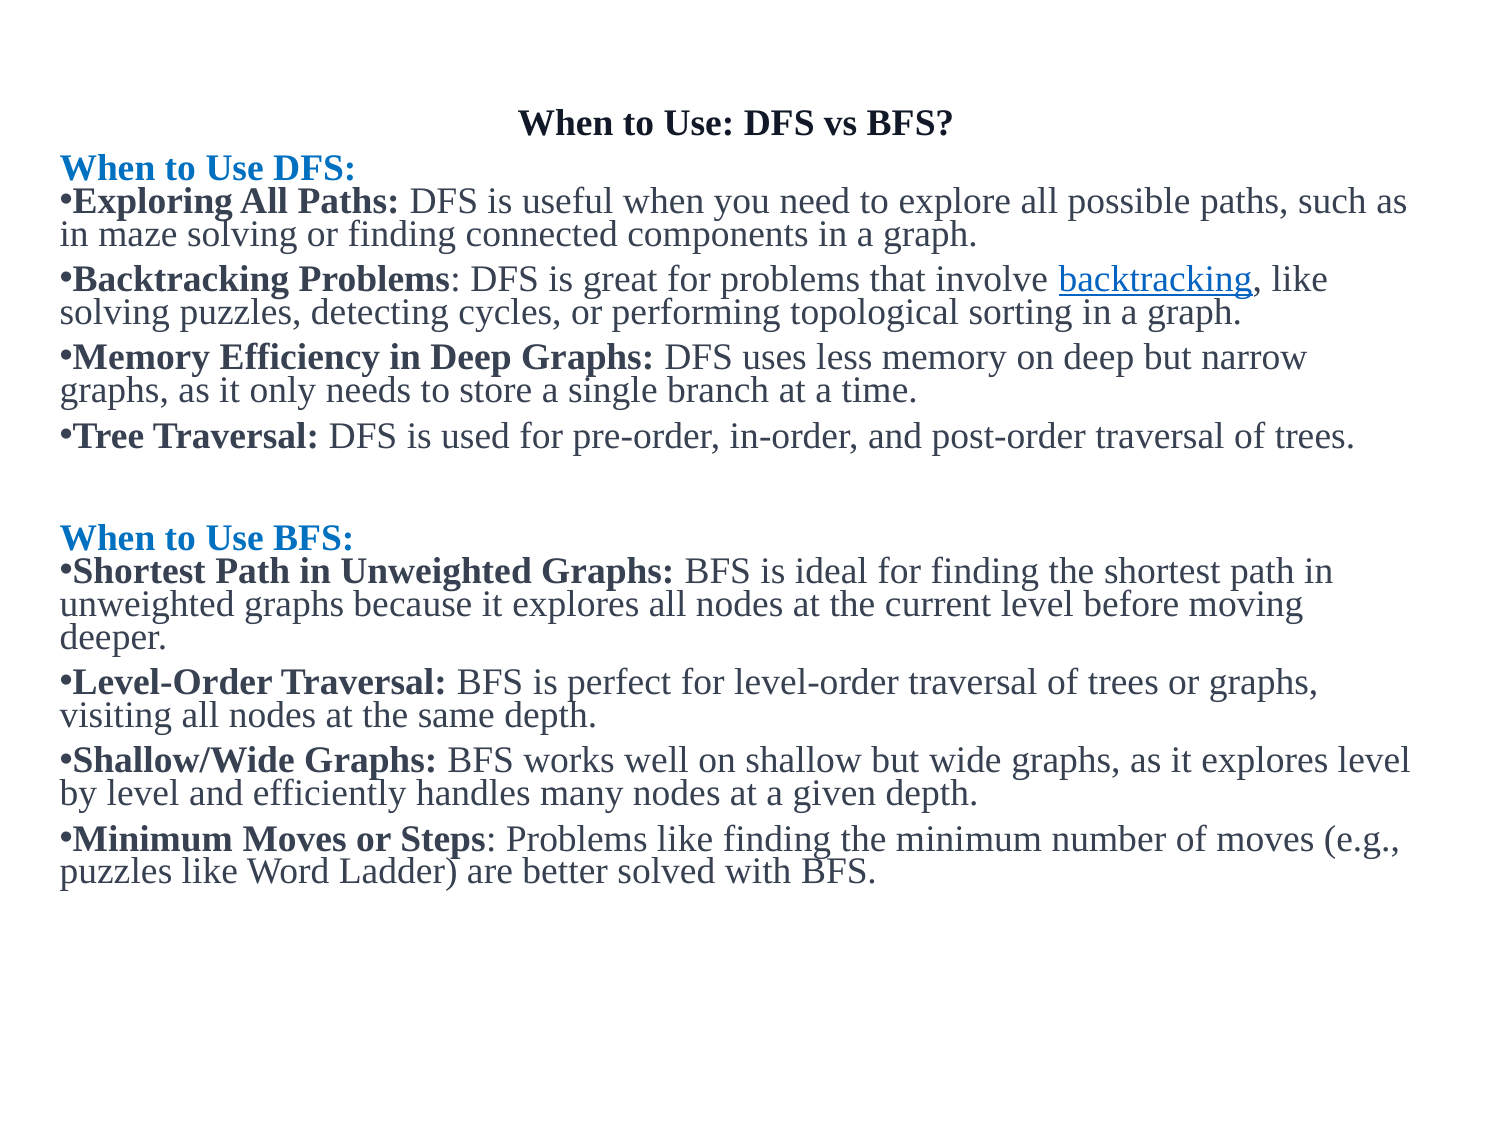

When to Use: DFS vs BFS?
When to Use DFS:
Exploring All Paths: DFS is useful when you need to explore all possible paths, such as in maze solving or finding connected components in a graph.
Backtracking Problems: DFS is great for problems that involve backtracking, like solving puzzles, detecting cycles, or performing topological sorting in a graph.
Memory Efficiency in Deep Graphs: DFS uses less memory on deep but narrow graphs, as it only needs to store a single branch at a time.
Tree Traversal: DFS is used for pre-order, in-order, and post-order traversal of trees.

When to Use BFS:
Shortest Path in Unweighted Graphs: BFS is ideal for finding the shortest path in unweighted graphs because it explores all nodes at the current level before moving deeper.
Level-Order Traversal: BFS is perfect for level-order traversal of trees or graphs, visiting all nodes at the same depth.
Shallow/Wide Graphs: BFS works well on shallow but wide graphs, as it explores level by level and efficiently handles many nodes at a given depth.
Minimum Moves or Steps: Problems like finding the minimum number of moves (e.g., puzzles like Word Ladder) are better solved with BFS.